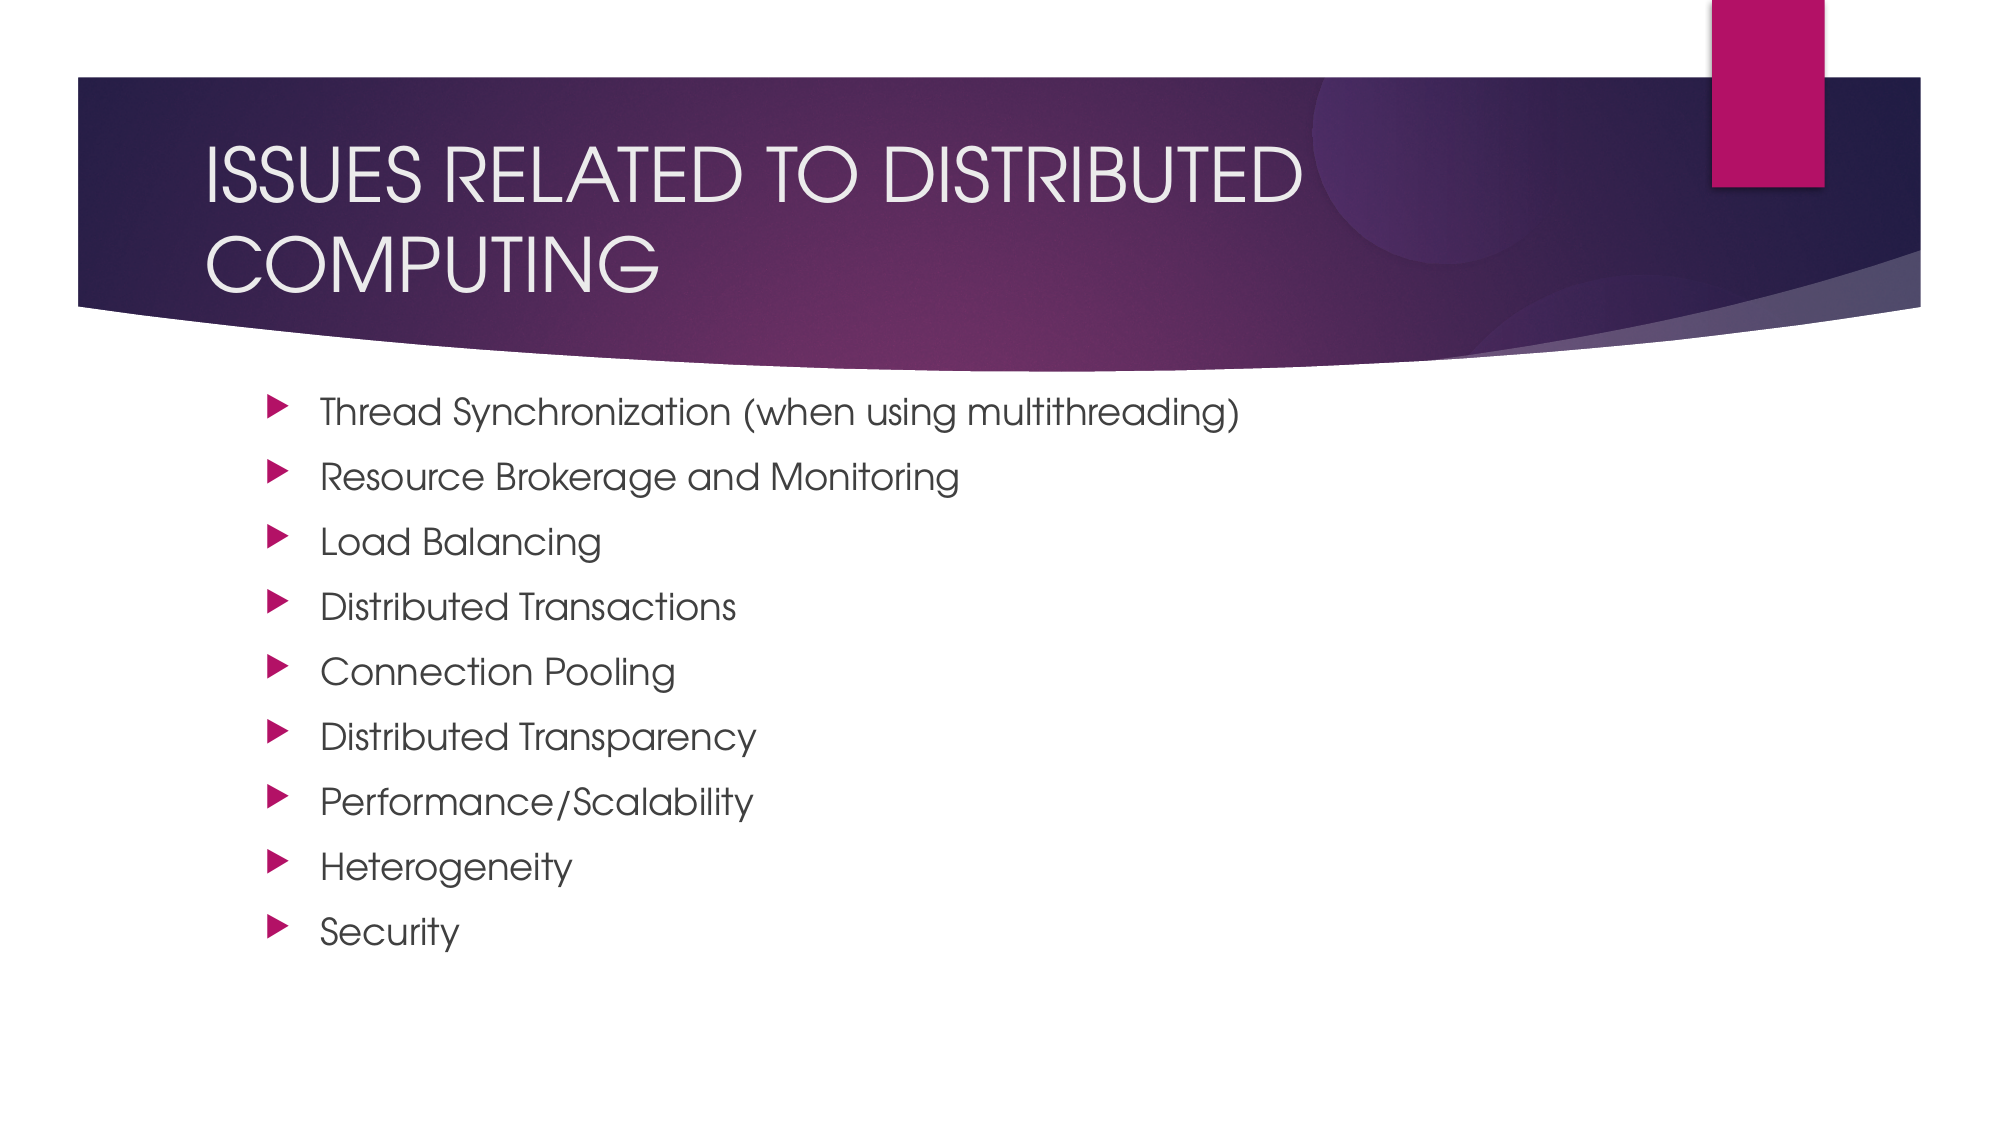

ISSUES RELATED TO DISTRIBUTED COMPUTING
Thread Synchronization (when using multithreading)
Resource Brokerage and Monitoring
Load Balancing
Distributed Transactions
Connection Pooling
Distributed Transparency
Performance/Scalability
Heterogeneity
Security